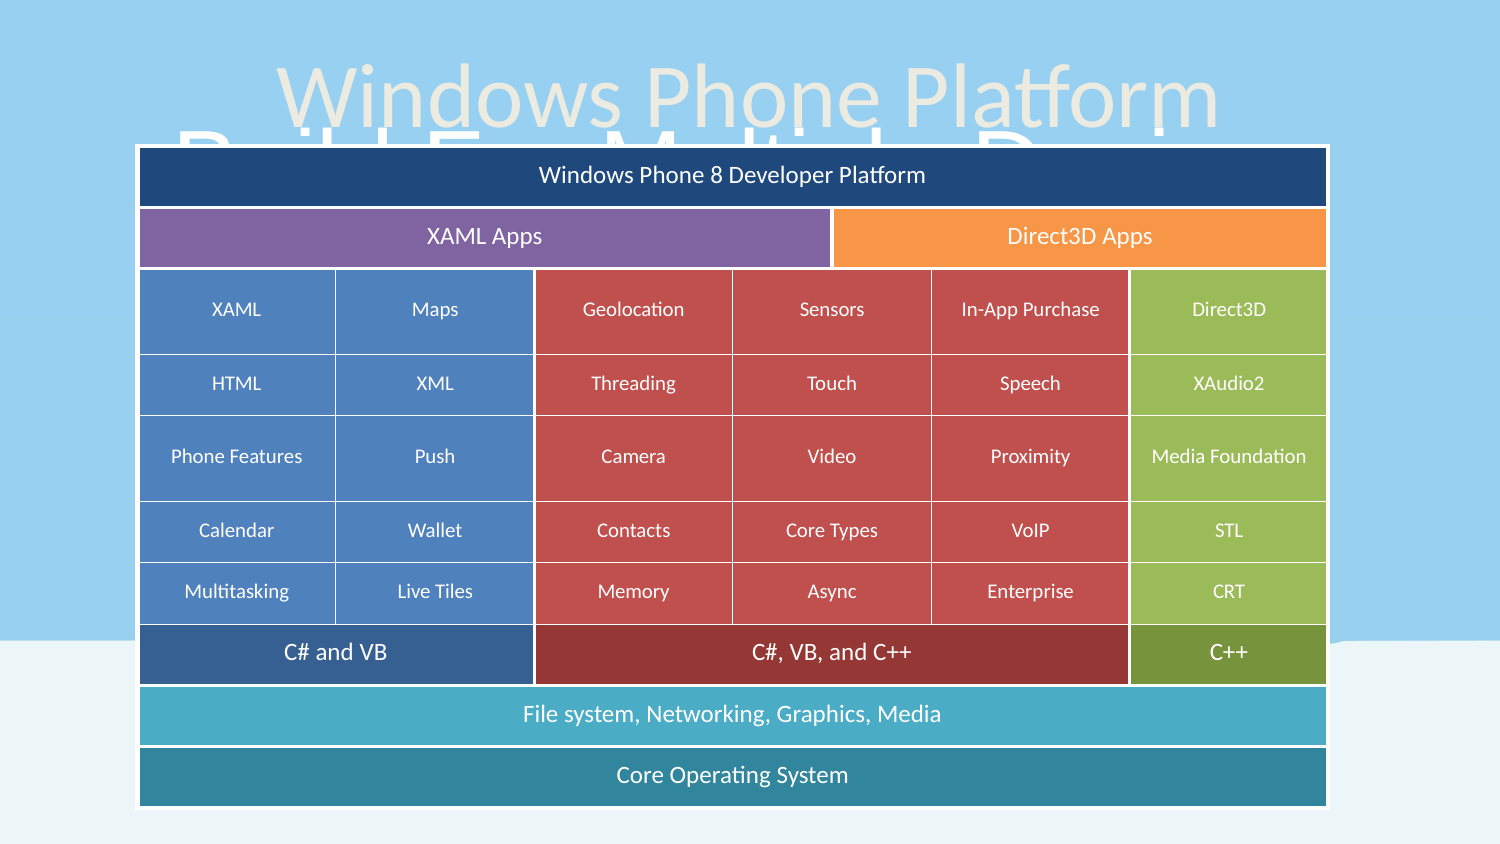

# Windows Phone Platform
| Windows Phone 8 Developer Platform |  |  |  |  |  |  |
| --- | --- | --- | --- | --- | --- | --- |
| XAML Apps |  |  |  | Direct3D Apps |  |  |
| XAML | Maps | Geolocation | Sensors |  | In-App Purchase | Direct3D |
| HTML | XML | Threading | Touch |  | Speech | XAudio2 |
| Phone Features | Push | Camera | Video |  | Proximity | Media Foundation |
| Calendar | Wallet | Contacts | Core Types |  | VoIP | STL |
| Multitasking | Live Tiles | Memory | Async |  | Enterprise | CRT |
| C# and VB |  | C#, VB, and C++ |  |  |  | C++ |
| File system, Networking, Graphics, Media |  |  |  |  |  |  |
| Core Operating System |  |  |  |  |  |  |